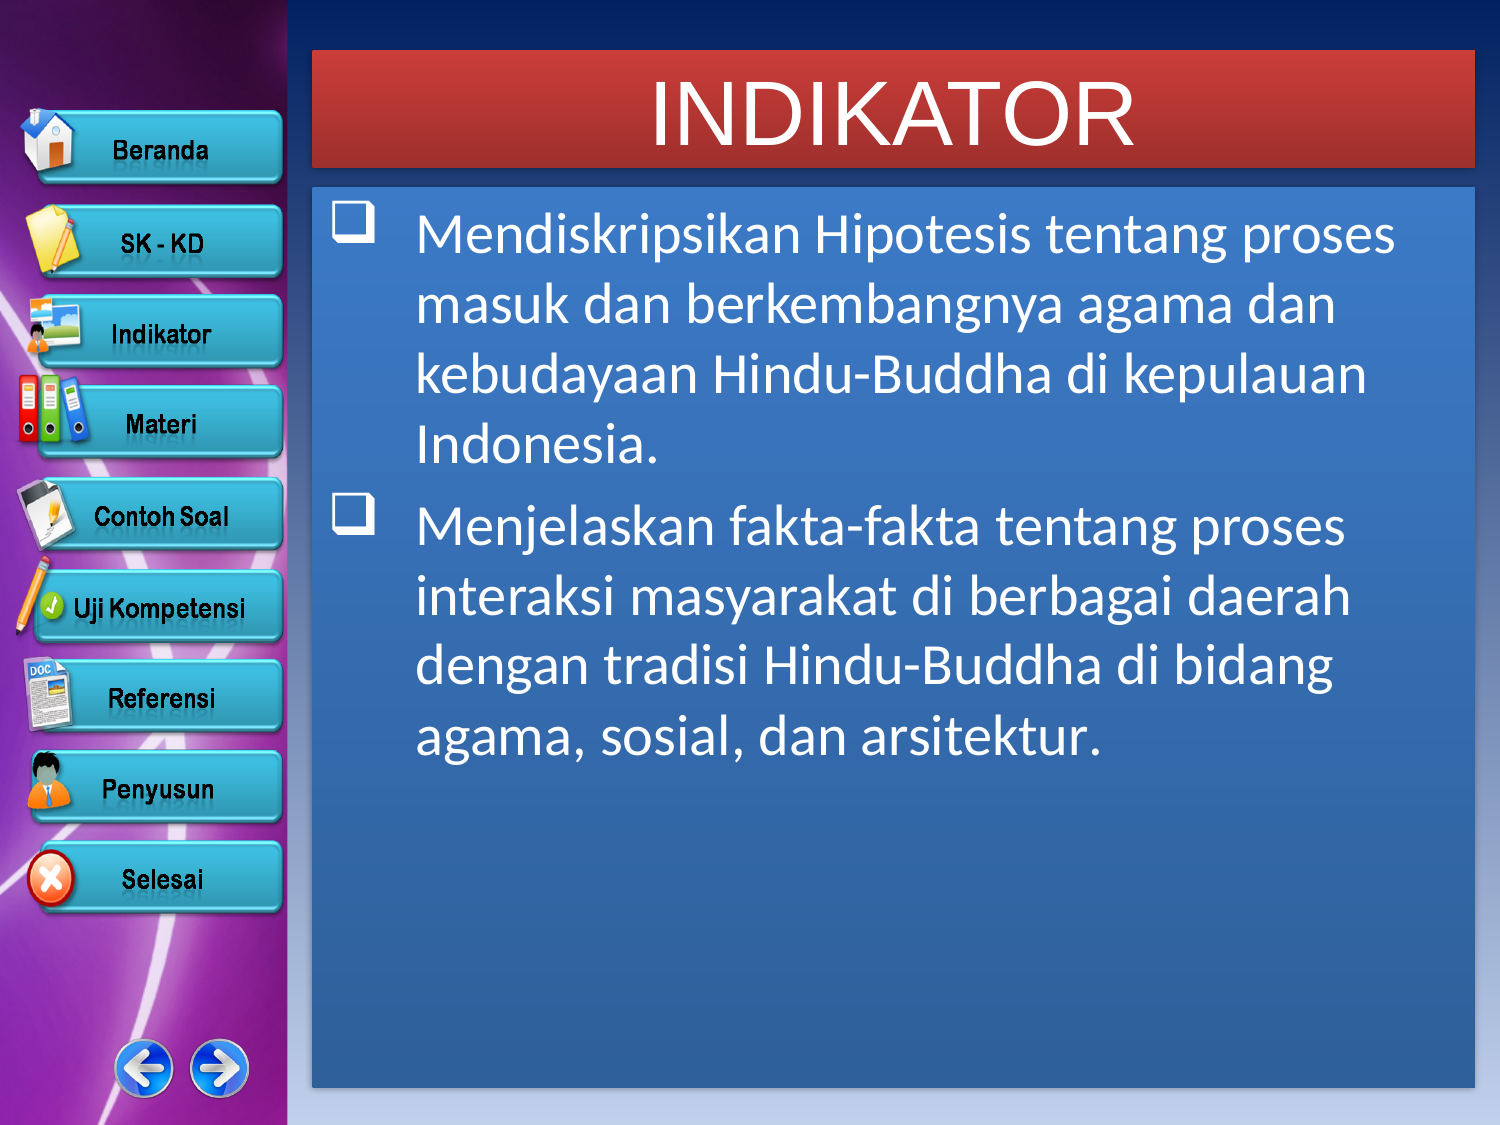

# INDIKATOR
Mendiskripsikan Hipotesis tentang proses masuk dan berkembangnya agama dan kebudayaan Hindu-Buddha di kepulauan Indonesia.
Menjelaskan fakta-fakta tentang proses interaksi masyarakat di berbagai daerah dengan tradisi Hindu-Buddha di bidang agama, sosial, dan arsitektur.